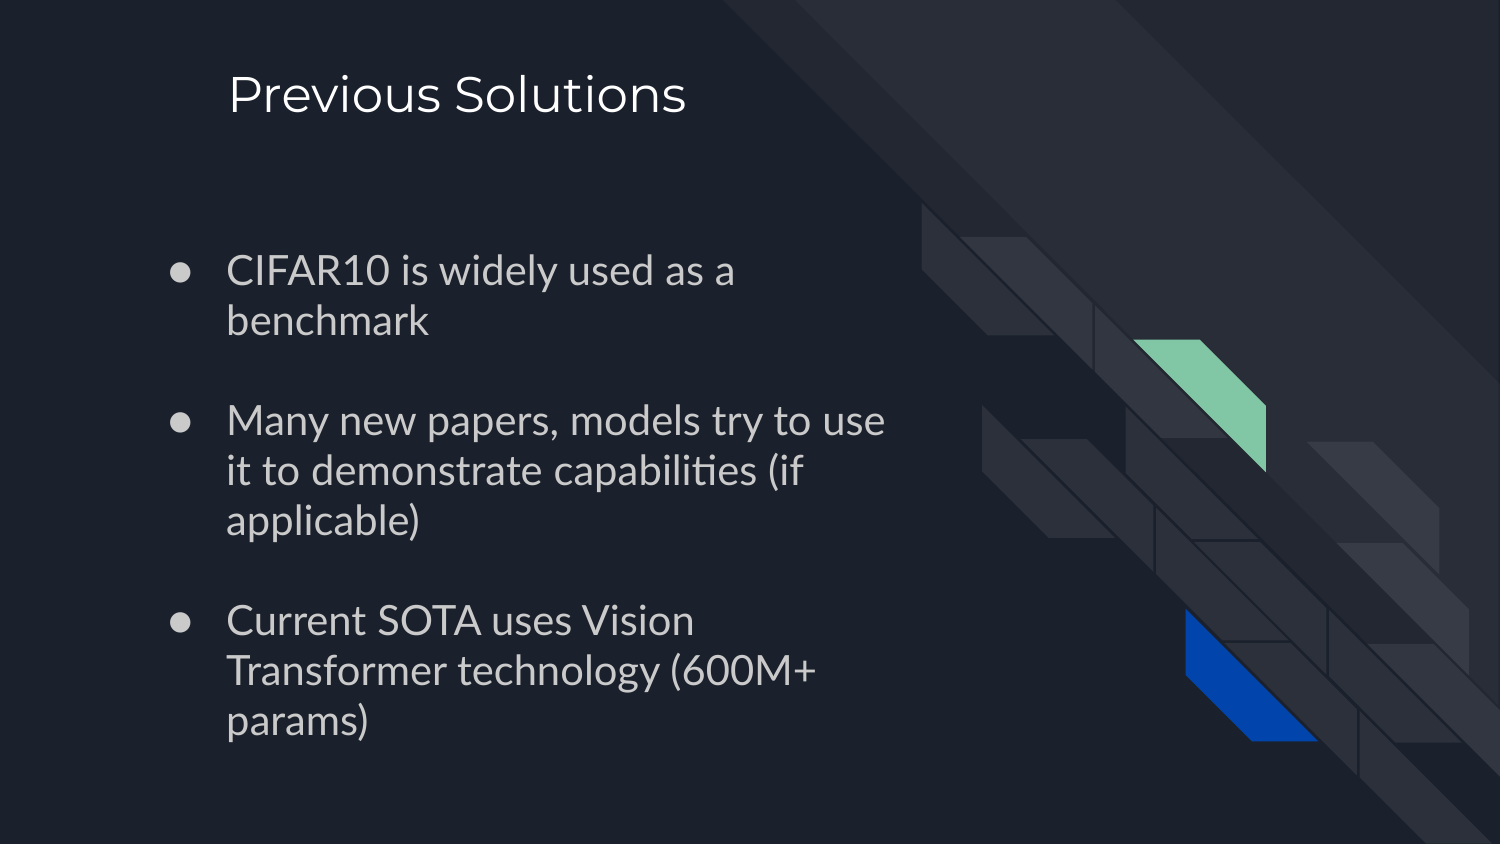

# Previous Solutions
CIFAR10 is widely used as a benchmark

Many new papers, models try to use it to demonstrate capabilities (if applicable)

Current SOTA uses Vision Transformer technology (600M+ params)